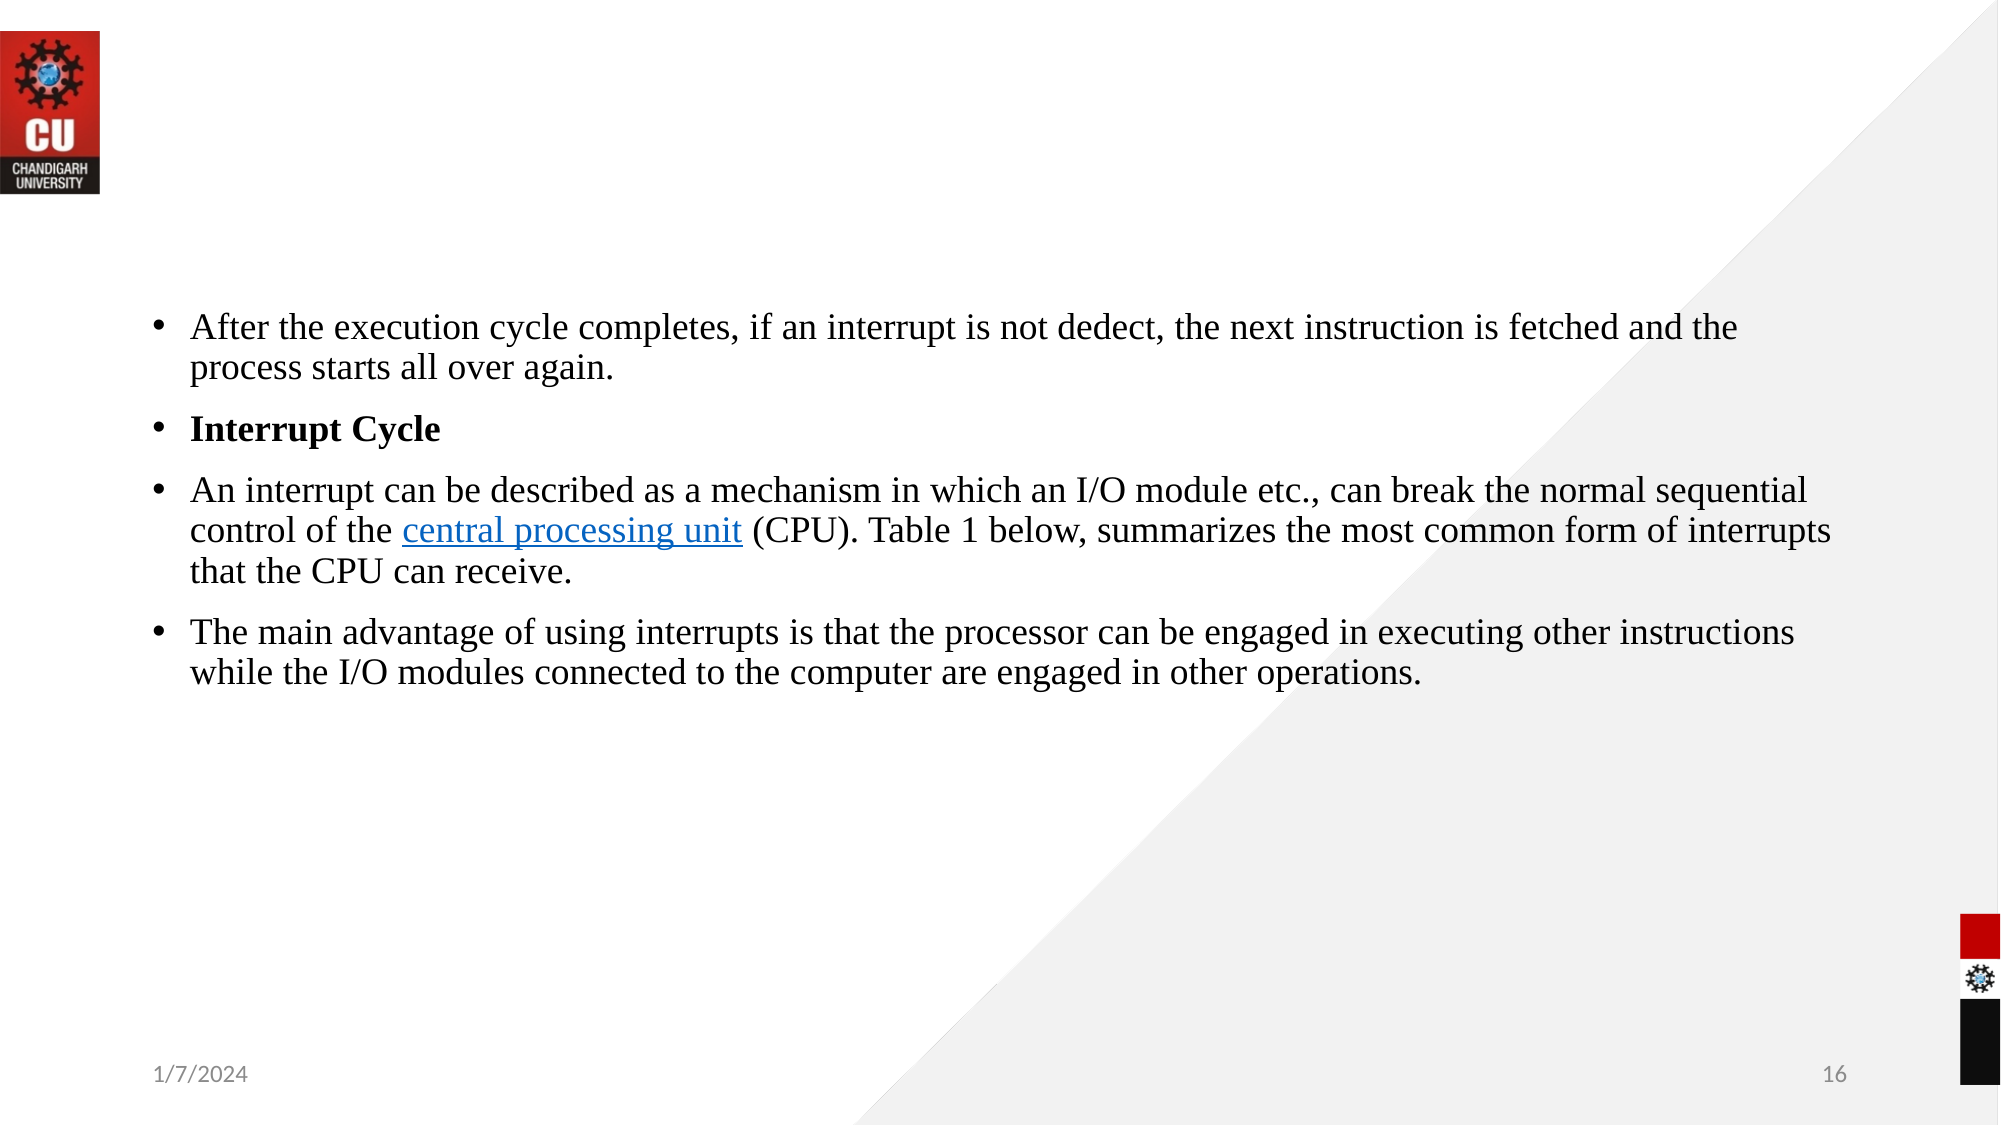

#
After the execution cycle completes, if an interrupt is not dedect, the next instruction is fetched and the process starts all over again.
Interrupt Cycle
An interrupt can be described as a mechanism in which an I/O module etc., can break the normal sequential control of the central processing unit (CPU). Table 1 below, summarizes the most common form of interrupts that the CPU can receive.
The main advantage of using interrupts is that the processor can be engaged in executing other instructions while the I/O modules connected to the computer are engaged in other operations.

1/7/2024
16